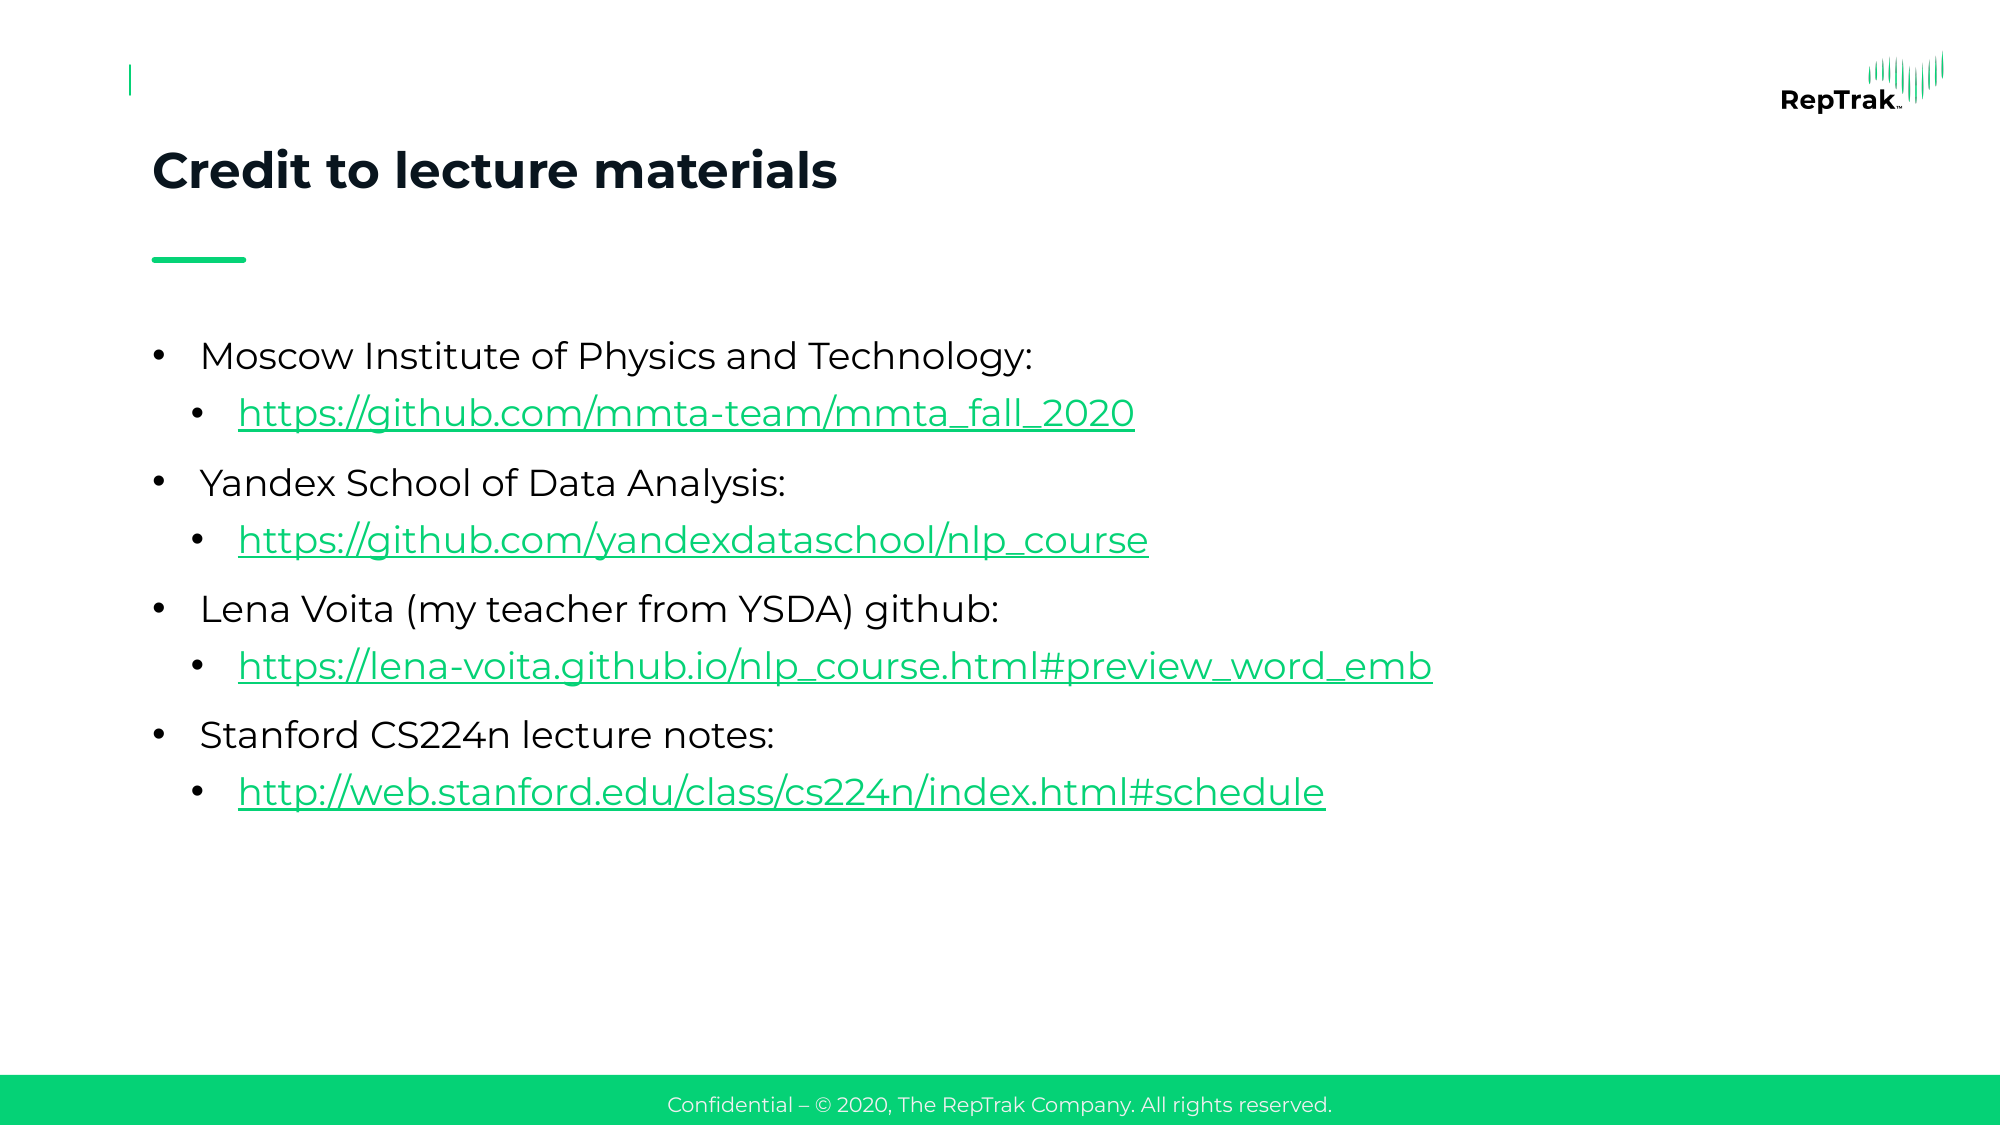

# Credit to lecture materials
Moscow Institute of Physics and Technology:
https://github.com/mmta-team/mmta_fall_2020
Yandex School of Data Analysis:
https://github.com/yandexdataschool/nlp_course
Lena Voita (my teacher from YSDA) github:
https://lena-voita.github.io/nlp_course.html#preview_word_emb
Stanford CS224n lecture notes:
http://web.stanford.edu/class/cs224n/index.html#schedule
Confidential – © 2020, The RepTrak Company. All rights reserved.